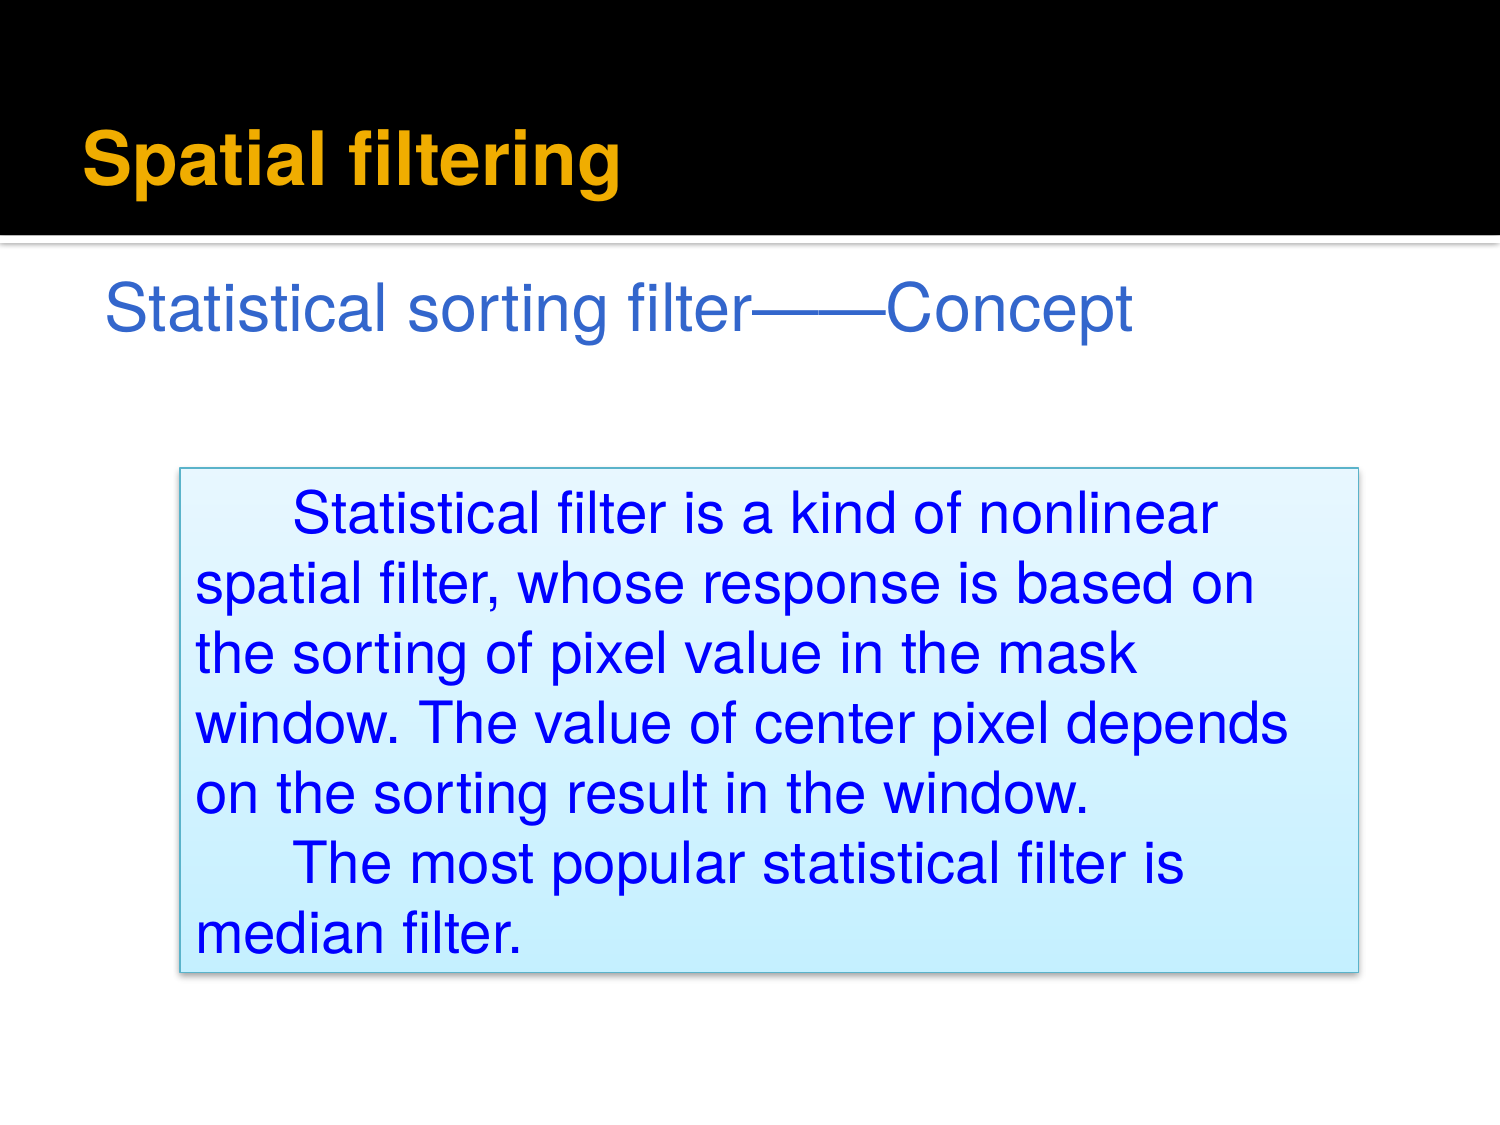

# Spatial filtering
Statistical sorting filter——Concept
      Statistical filter is a kind of nonlinear spatial filter, whose response is based on the sorting of pixel value in the mask window. The value of center pixel depends on the sorting result in the window.
      The most popular statistical filter is median filter.